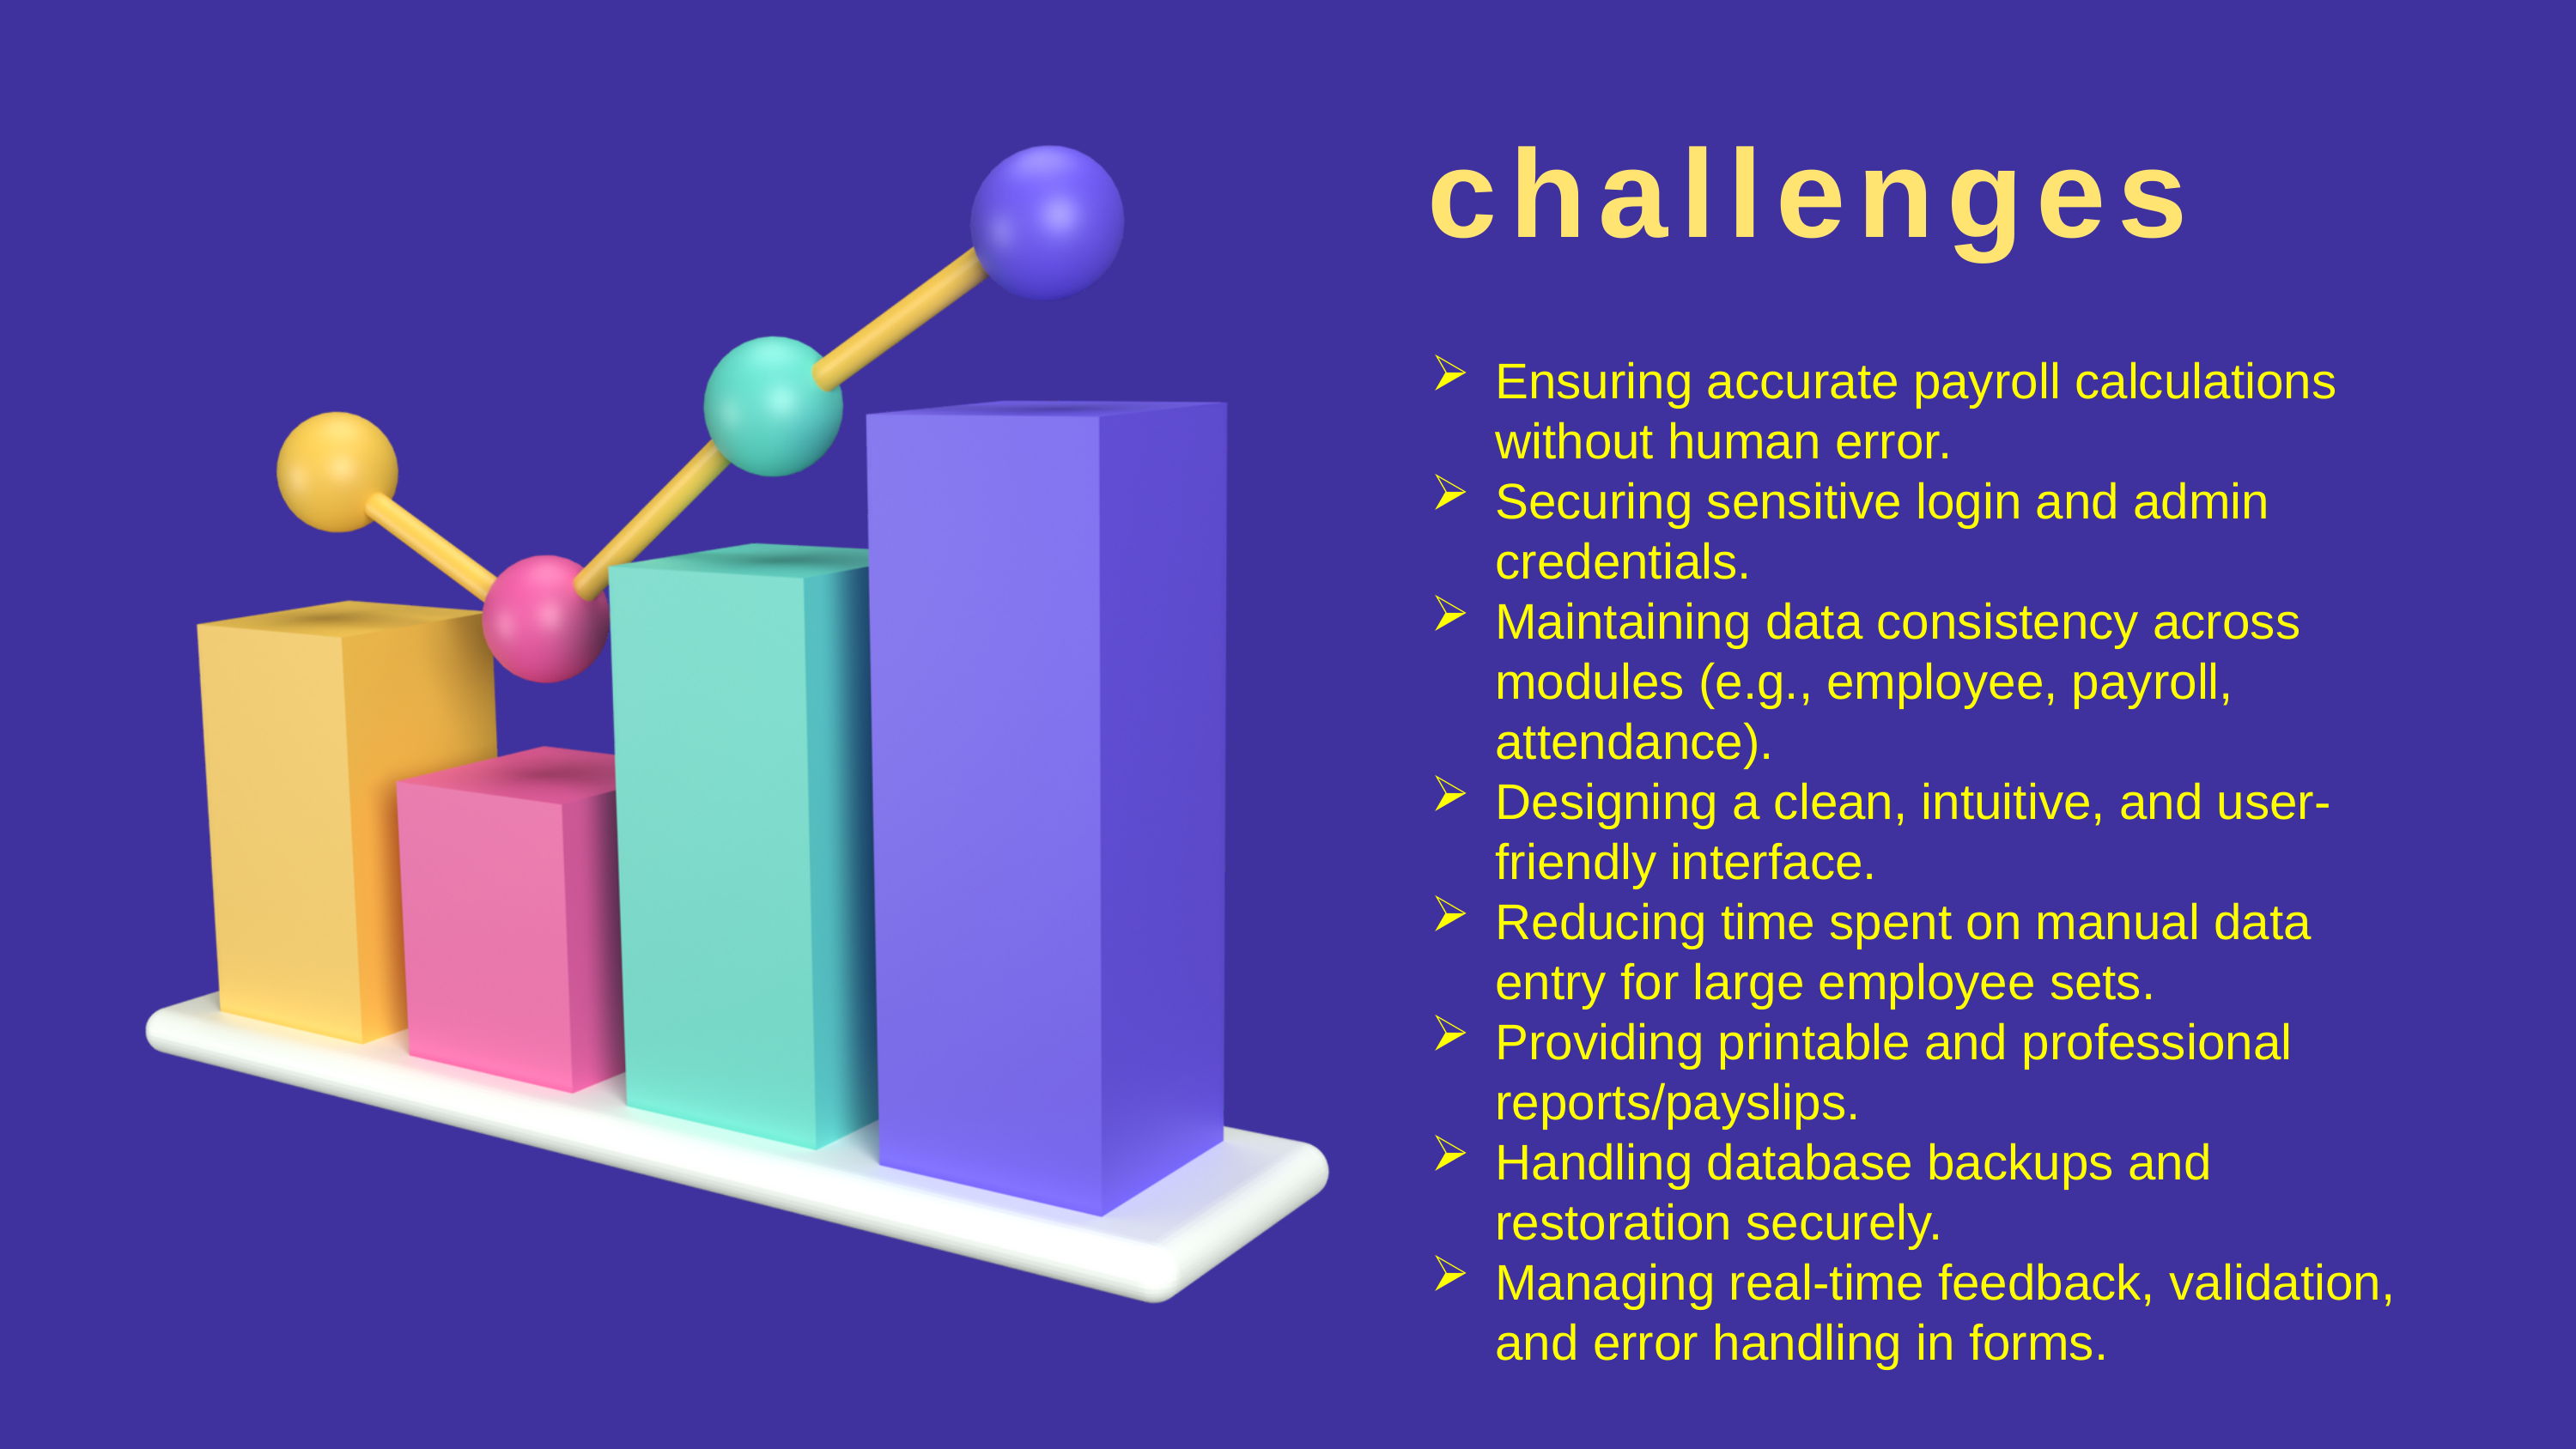

challenges
Ensuring accurate payroll calculations without human error.
Securing sensitive login and admin credentials.
Maintaining data consistency across modules (e.g., employee, payroll, attendance).
Designing a clean, intuitive, and user-friendly interface.
Reducing time spent on manual data entry for large employee sets.
Providing printable and professional reports/payslips.
Handling database backups and restoration securely.
Managing real-time feedback, validation, and error handling in forms.